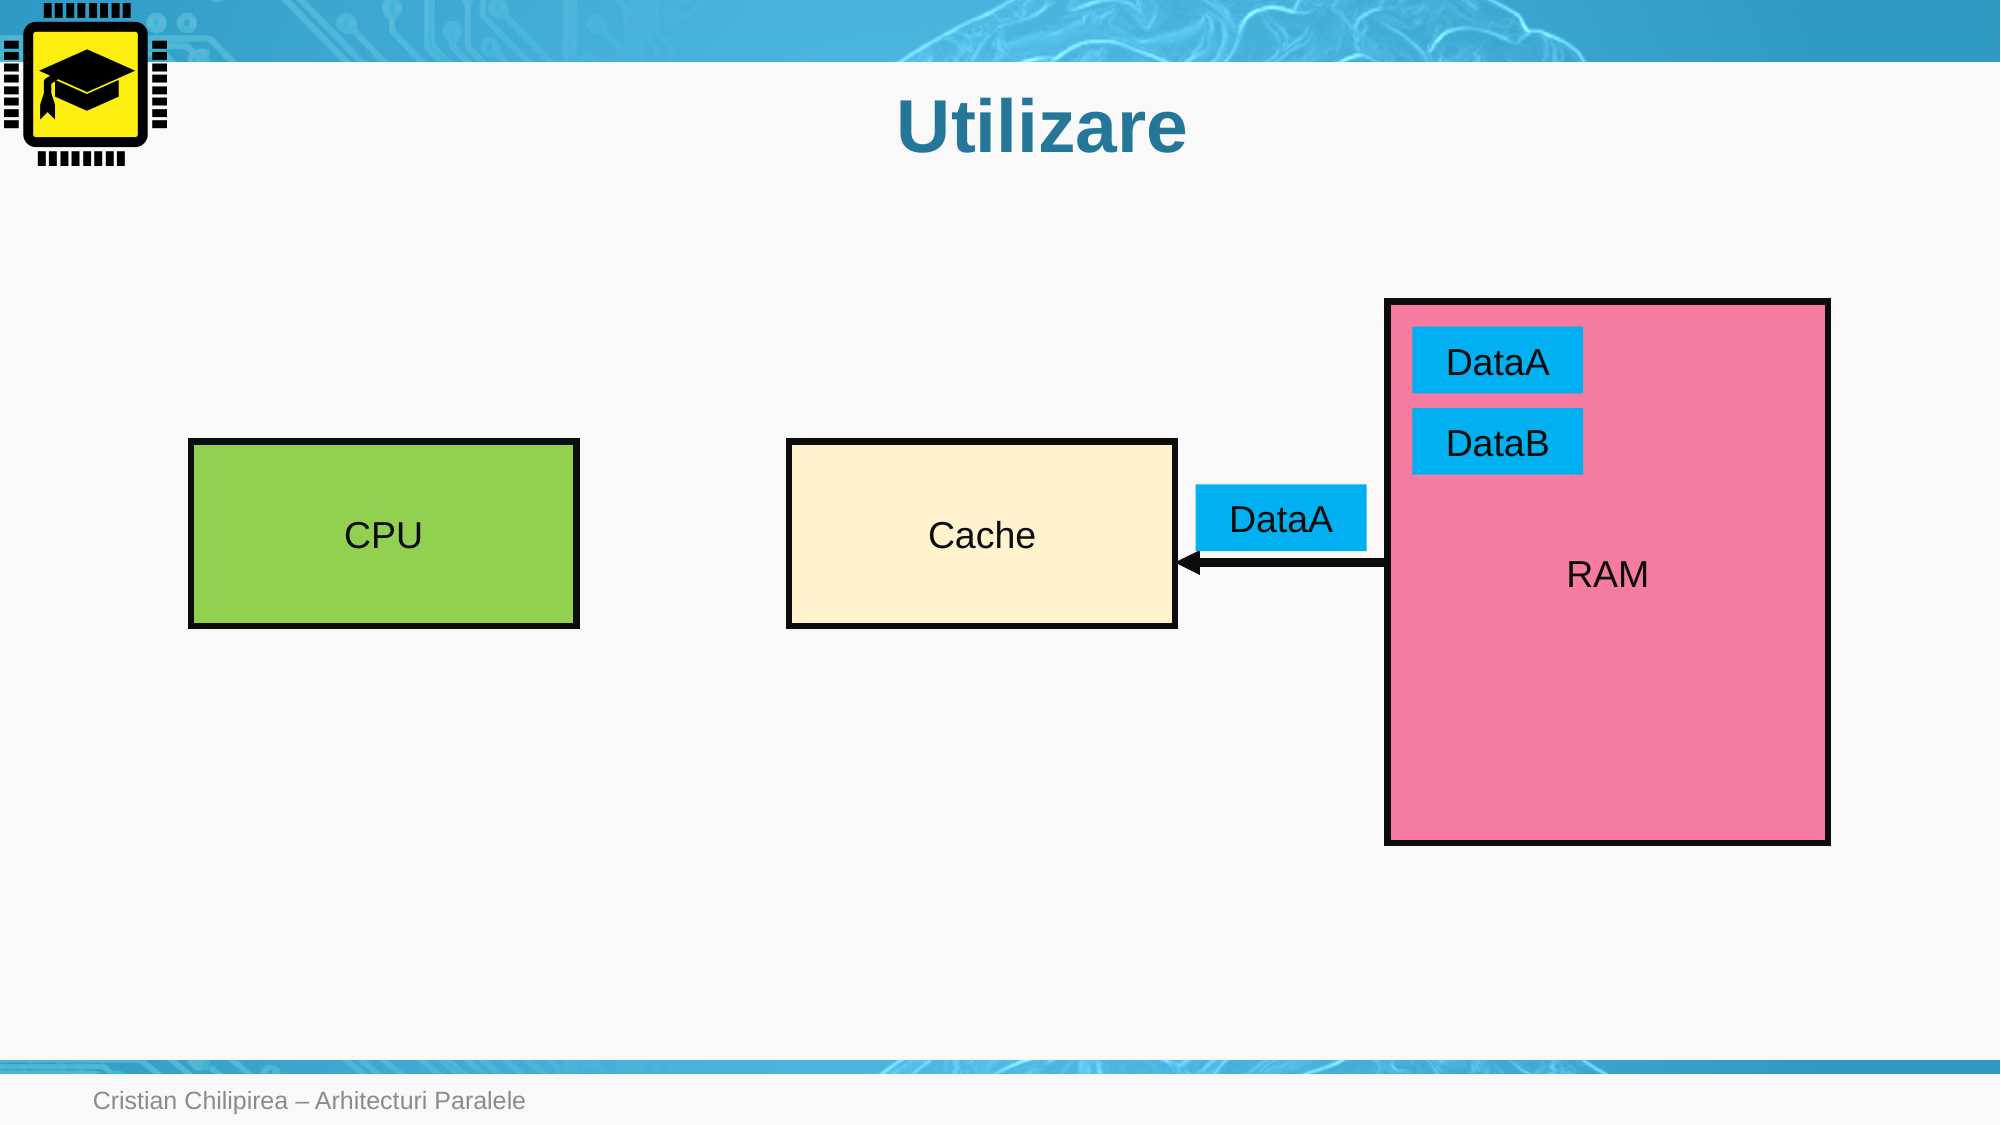

# Utilizare
RAM
DataA
DataB
CPU
Cache
DataA
Cristian Chilipirea – Arhitecturi Paralele